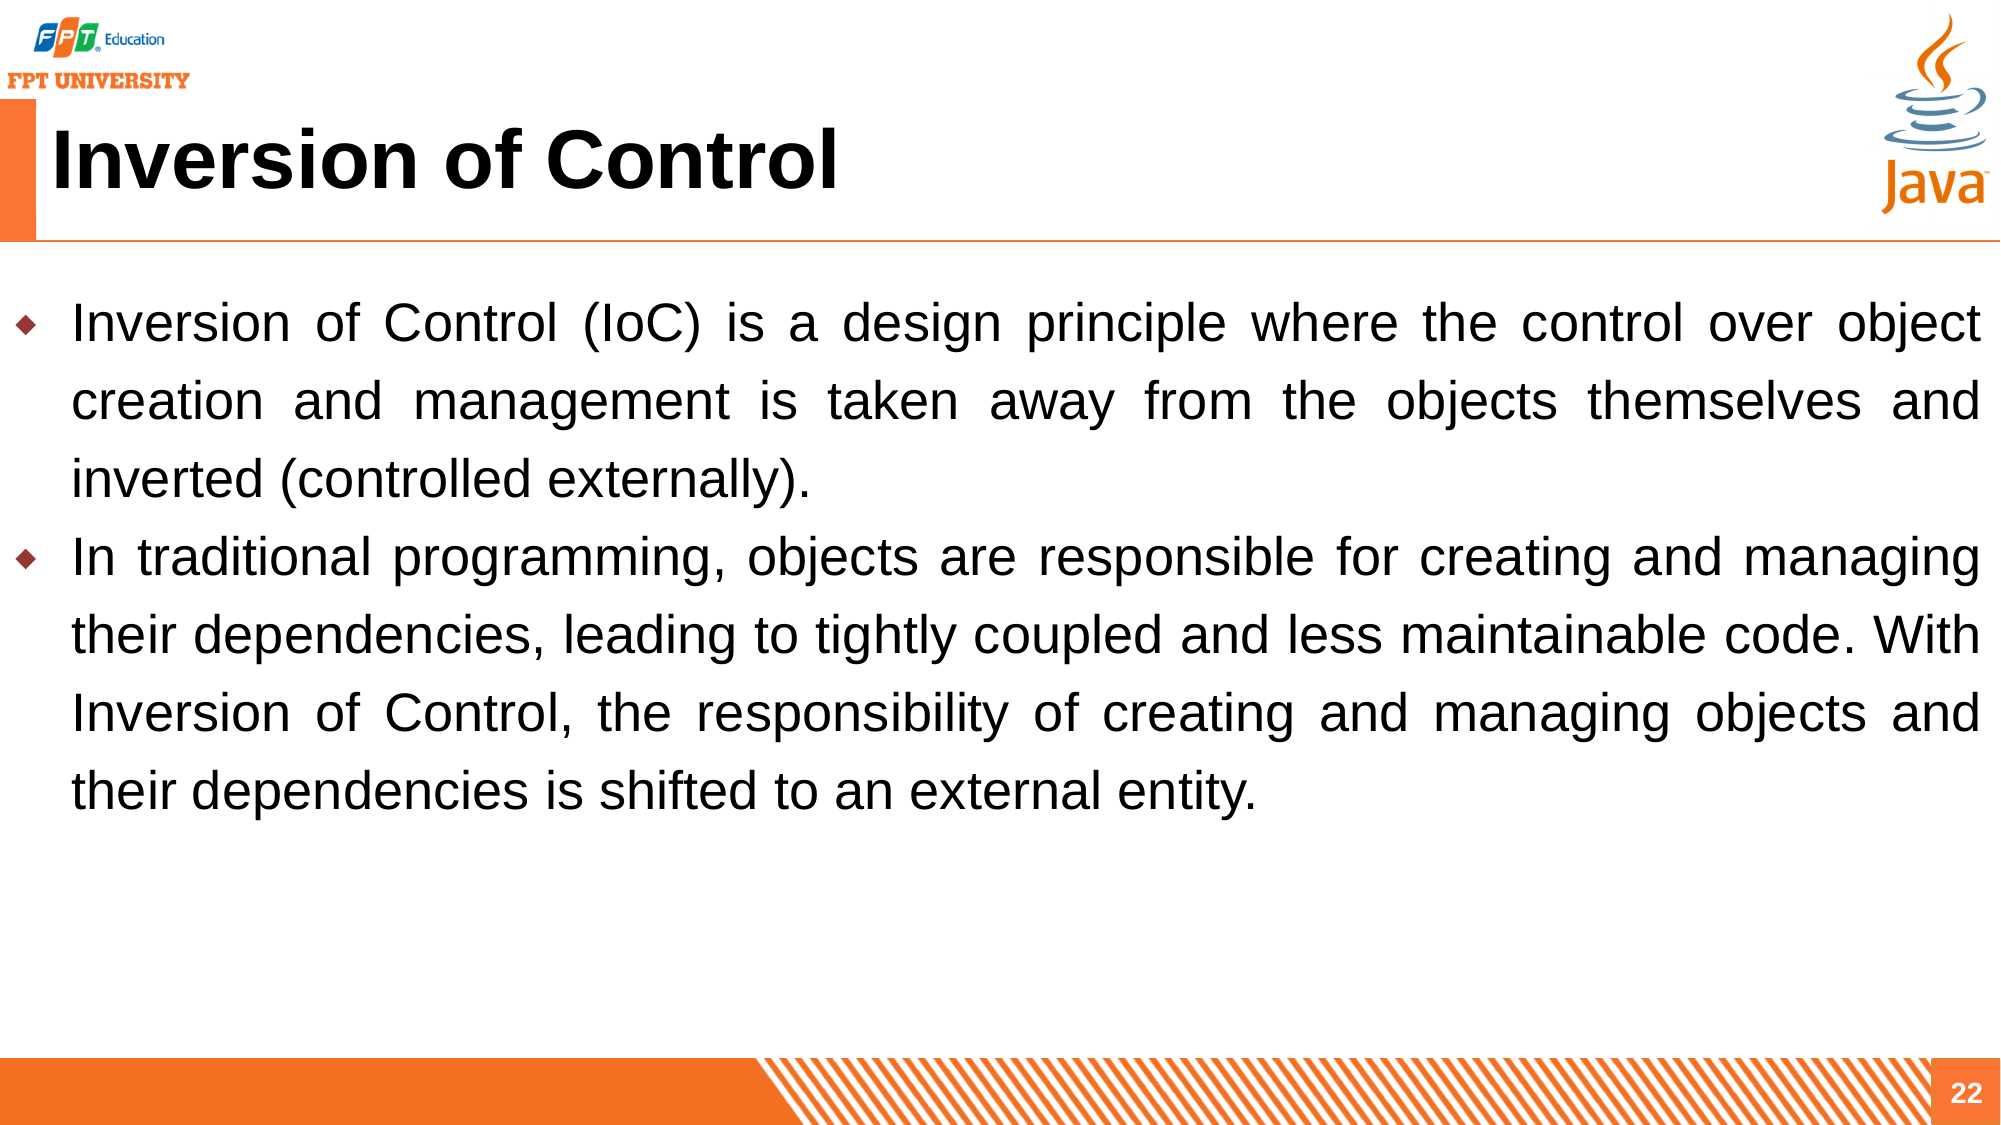

# Inversion of Control
Inversion of Control (IoC) is a design principle where the control over object creation and management is taken away from the objects themselves and inverted (controlled externally).
In traditional programming, objects are responsible for creating and managing their dependencies, leading to tightly coupled and less maintainable code. With Inversion of Control, the responsibility of creating and managing objects and their dependencies is shifted to an external entity.
22